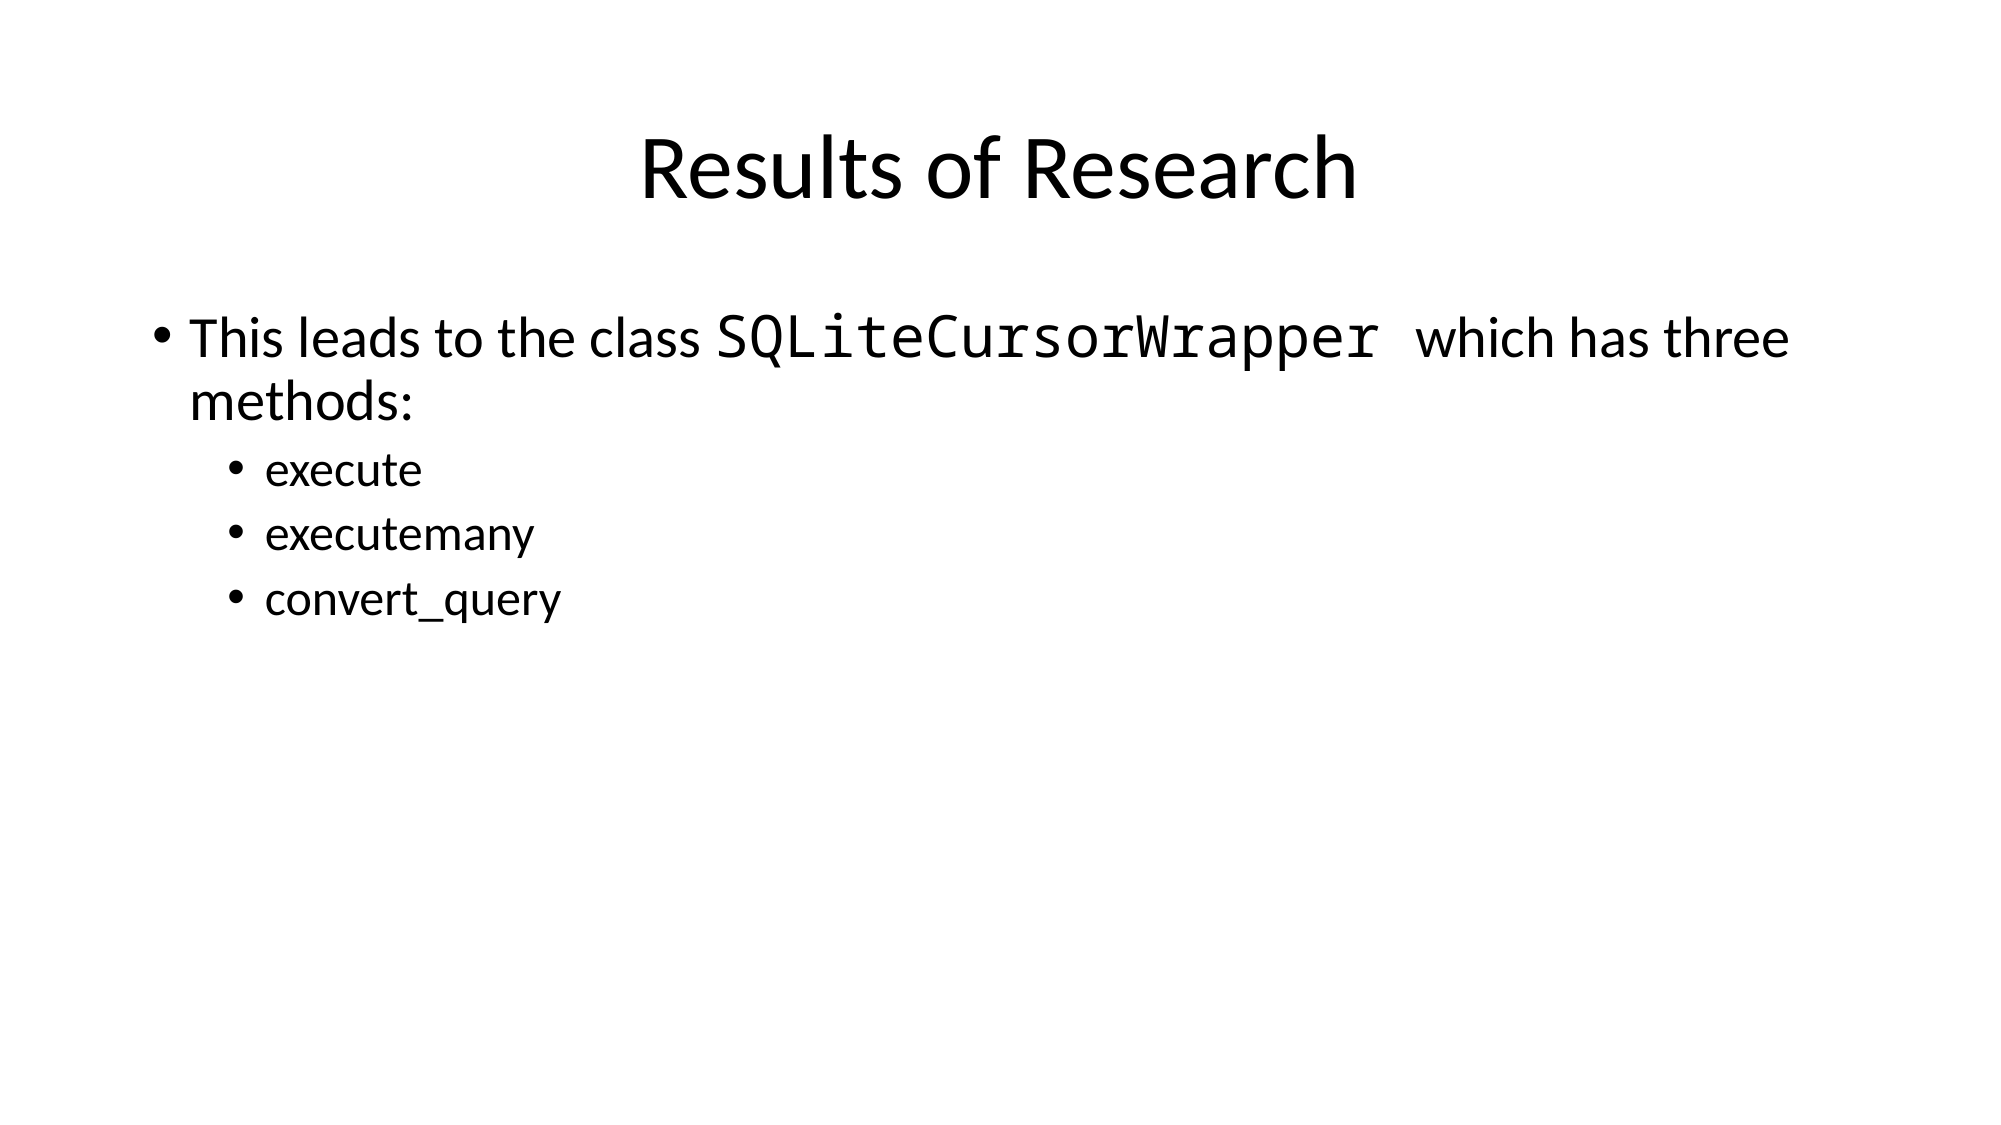

# Results of Research
This leads to the class SQLiteCursorWrapper which has three methods:
execute
executemany
convert_query